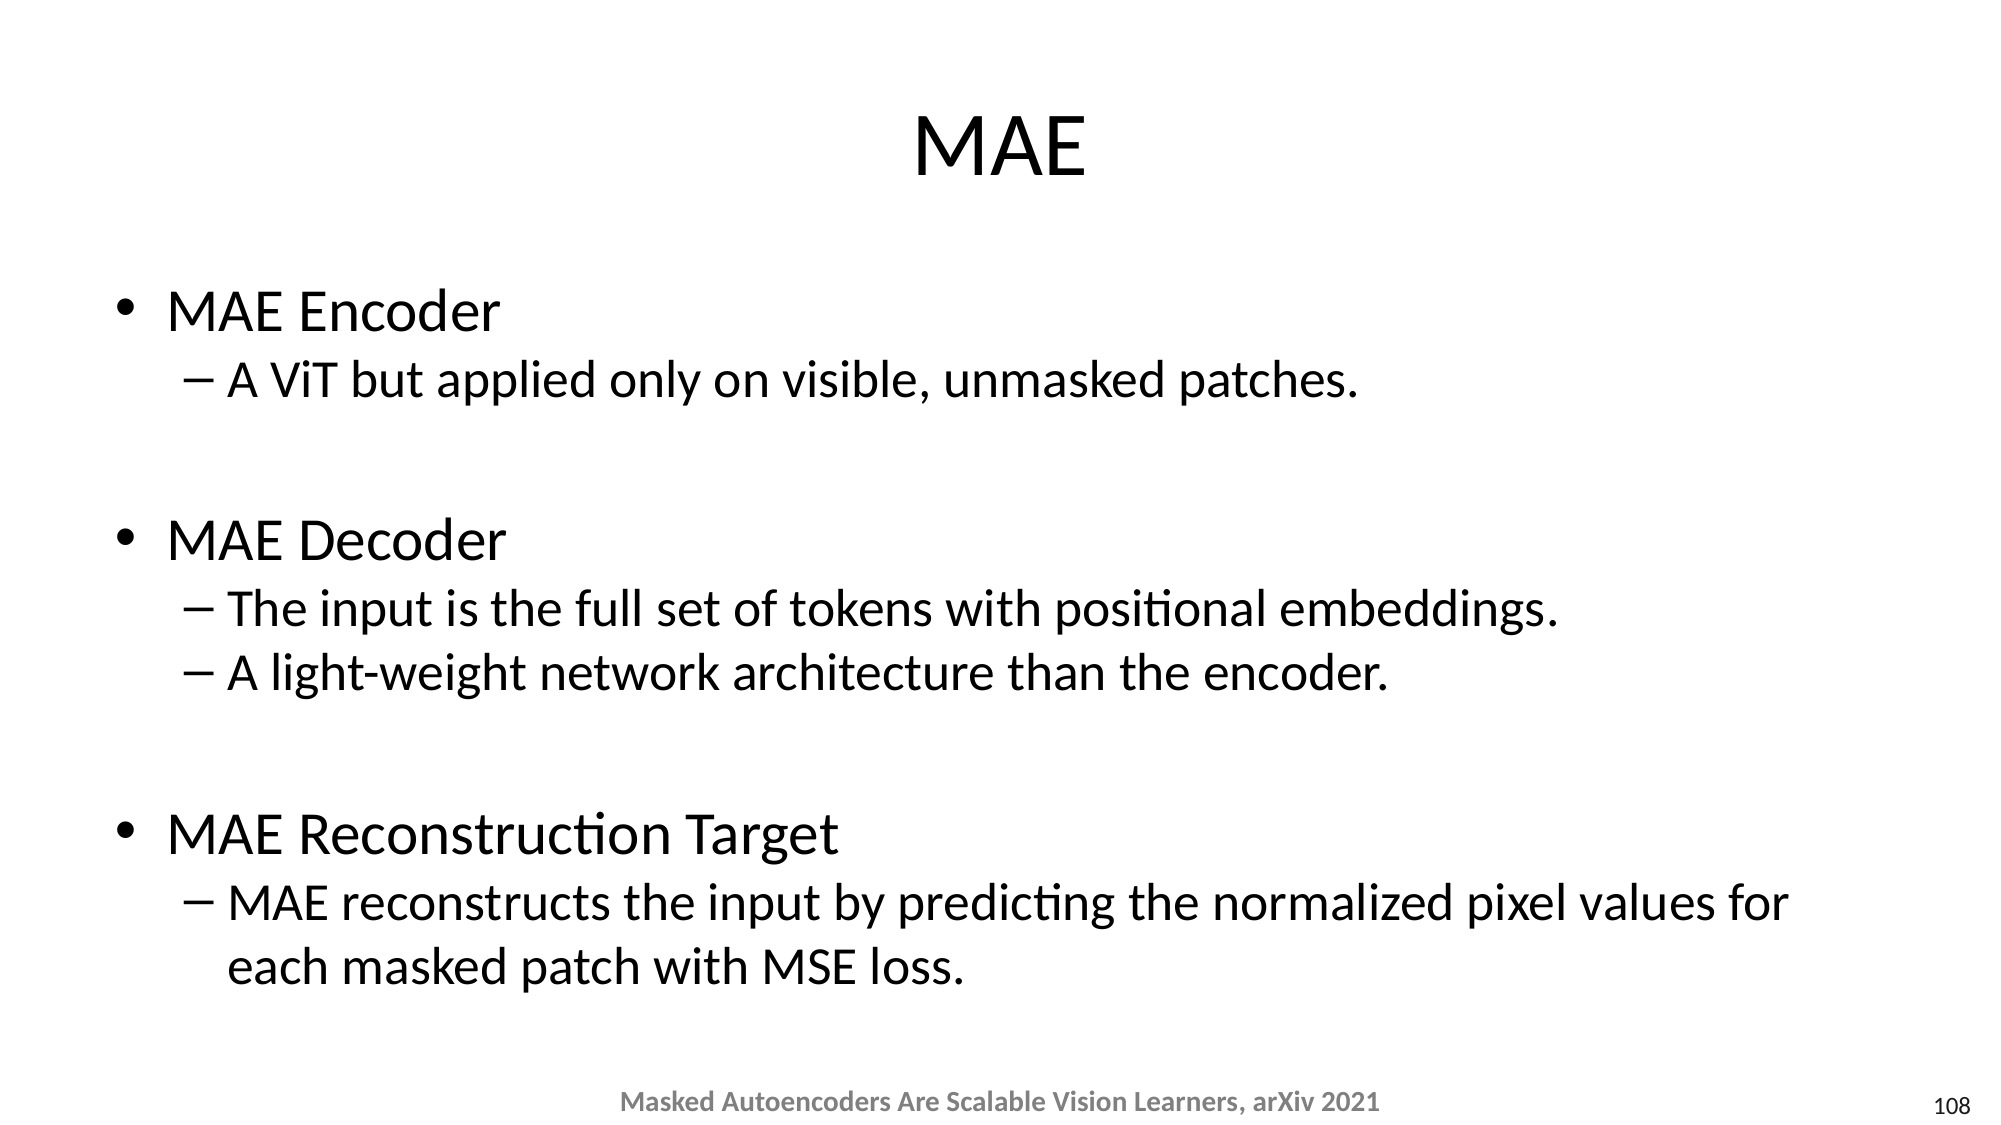

# MAE
MAE Encoder
A ViT but applied only on visible, unmasked patches.

MAE Decoder
The input is the full set of tokens with positional embeddings.
A light-weight network architecture than the encoder.

MAE Reconstruction Target
MAE reconstructs the input by predicting the normalized pixel values for each masked patch with MSE loss.
Masked Autoencoders Are Scalable Vision Learners, arXiv 2021
108